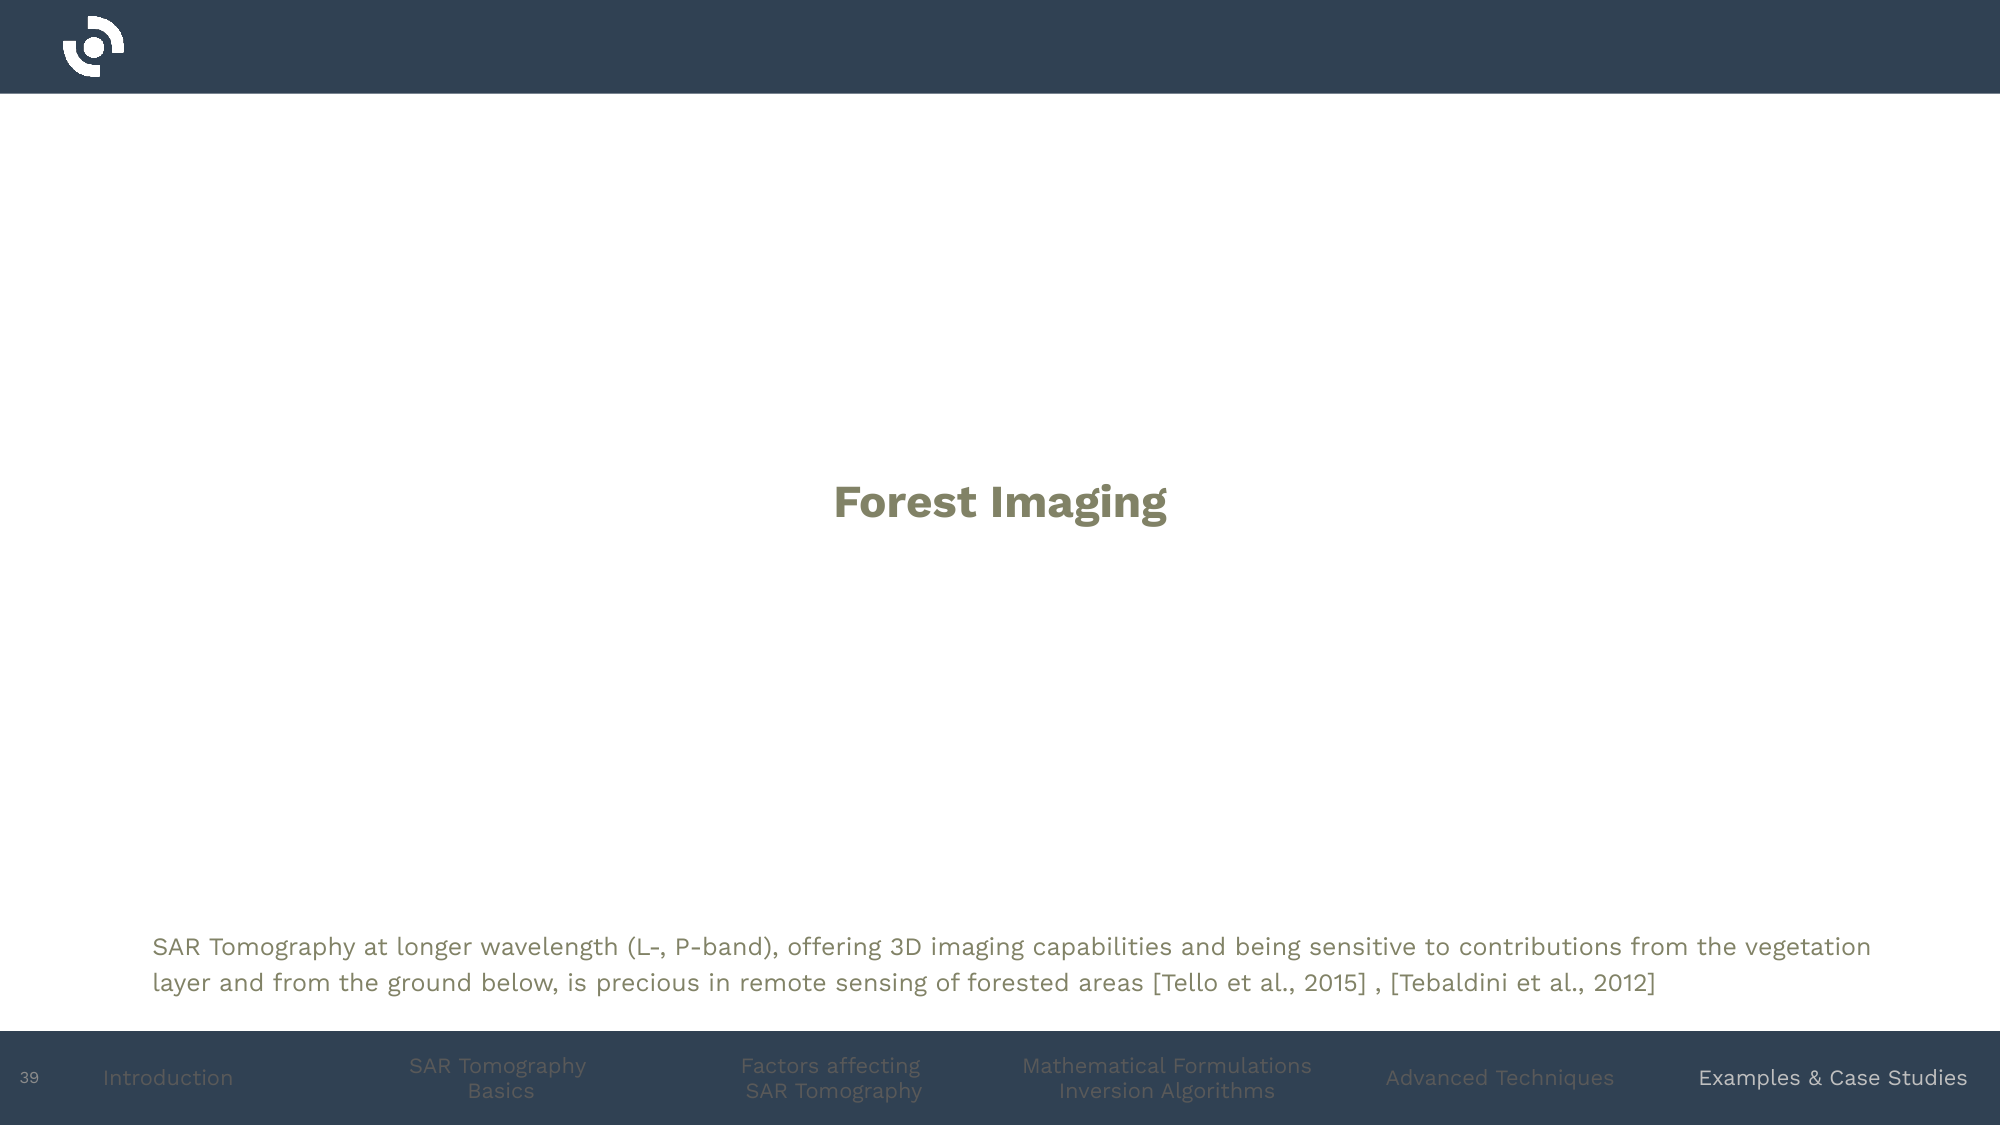

Forest Imaging
SAR Tomography at longer wavelength (L-, P-band), offering 3D imaging capabilities and being sensitive to contributions from the vegetation layer and from the ground below, is precious in remote sensing of forested areas [Tello et al., 2015] , [Tebaldini et al., 2012]
39